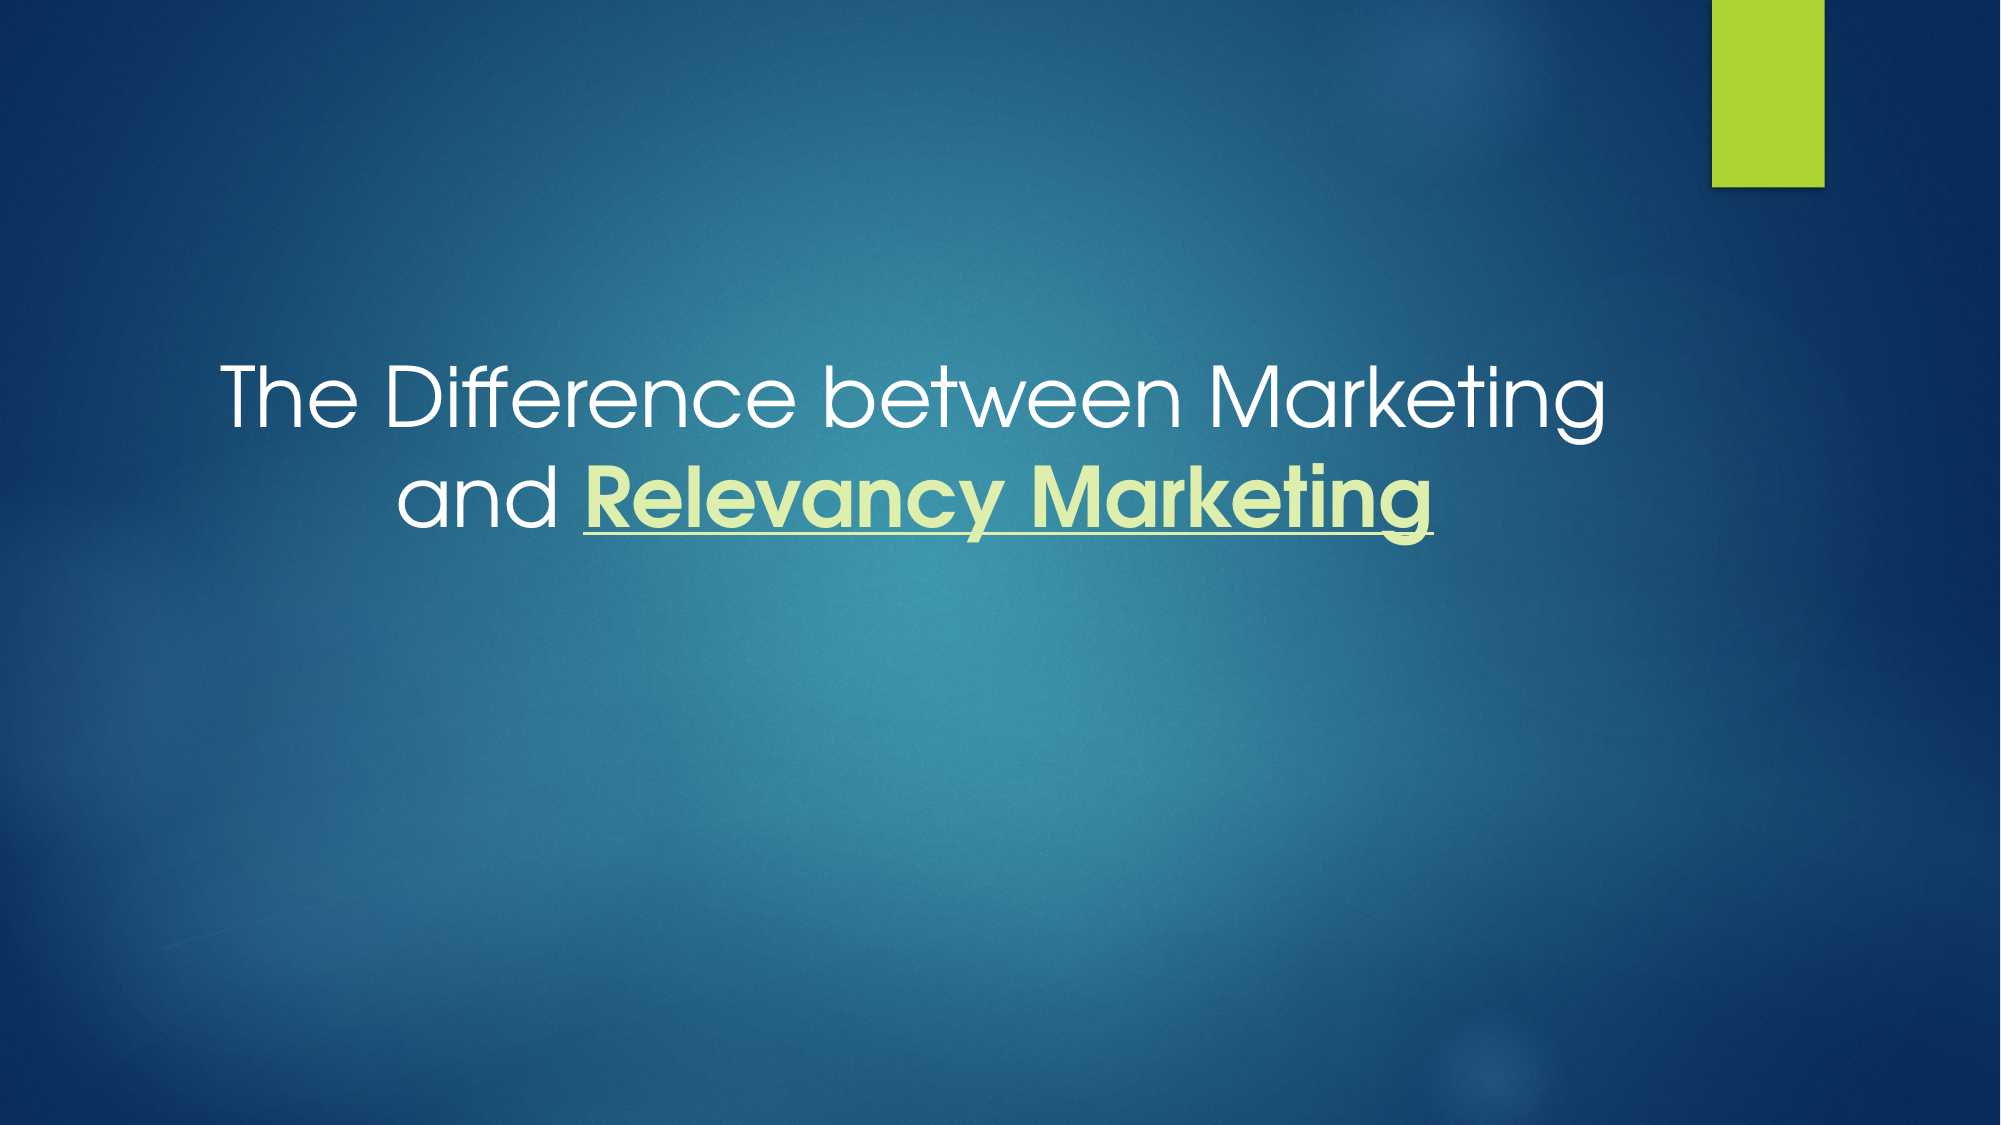

The Difference between Marketing and Relevancy Marketing